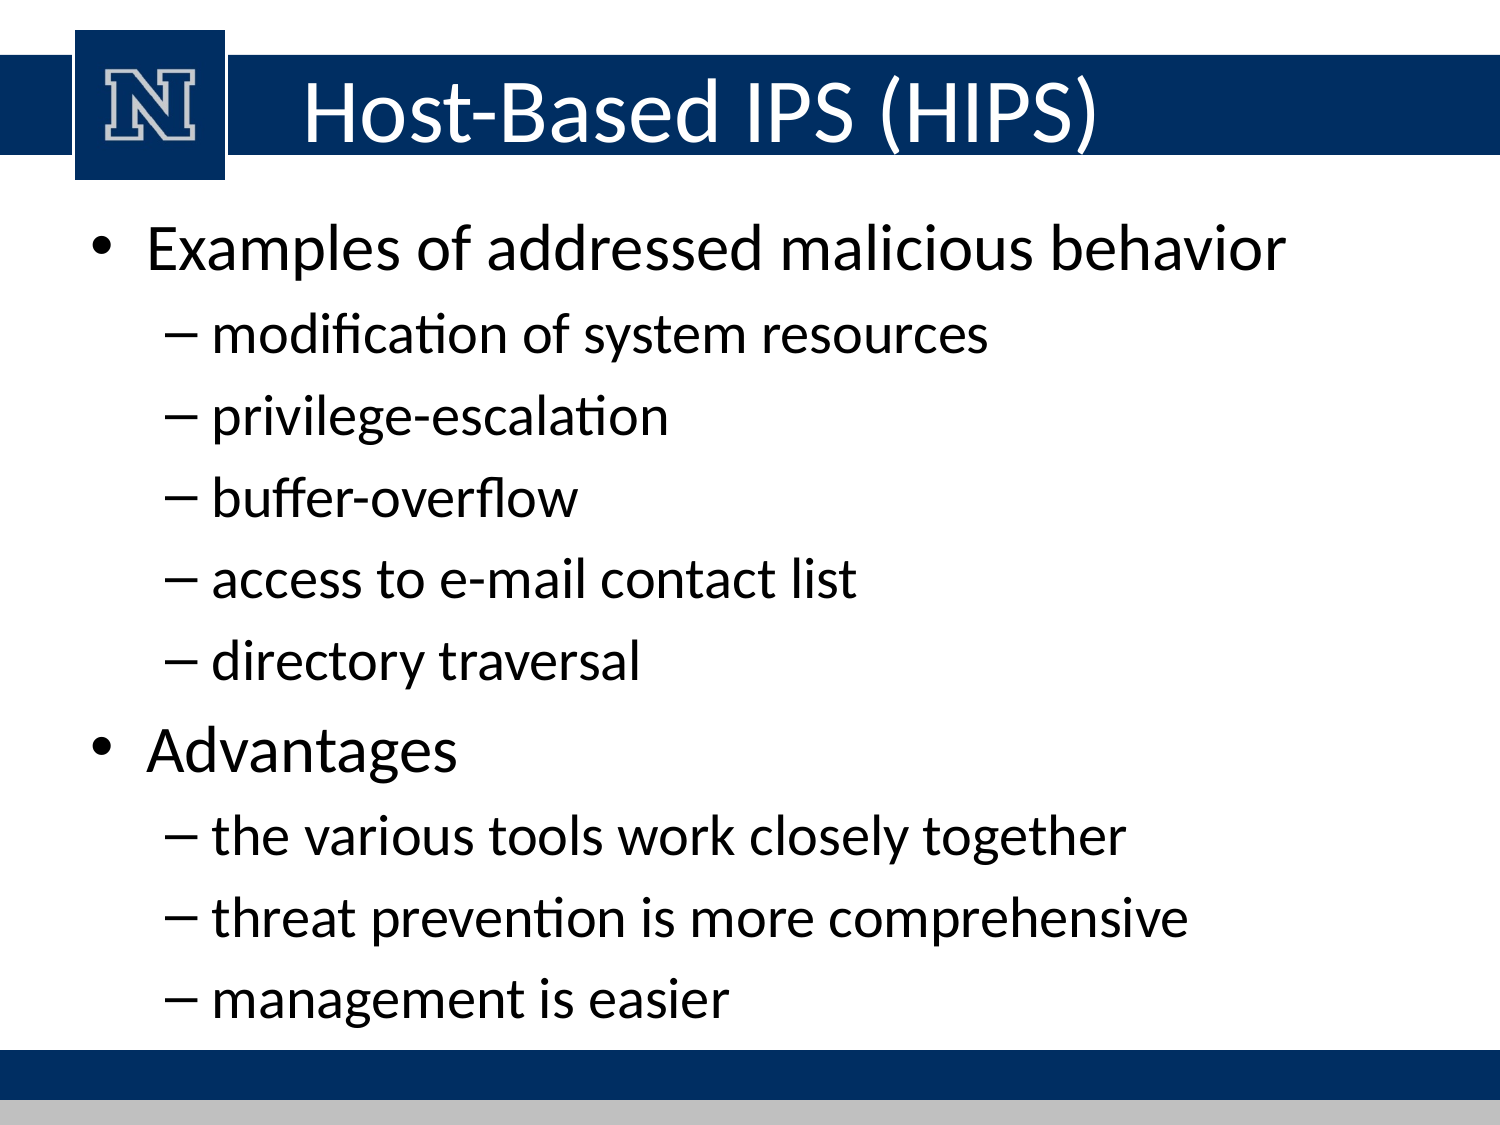

# Host-Based IPS (HIPS)

Examples of addressed malicious behavior
modification of system resources
privilege-escalation
buffer-overflow
access to e-mail contact list
directory traversal
Advantages
the various tools work closely together
threat prevention is more comprehensive
management is easier